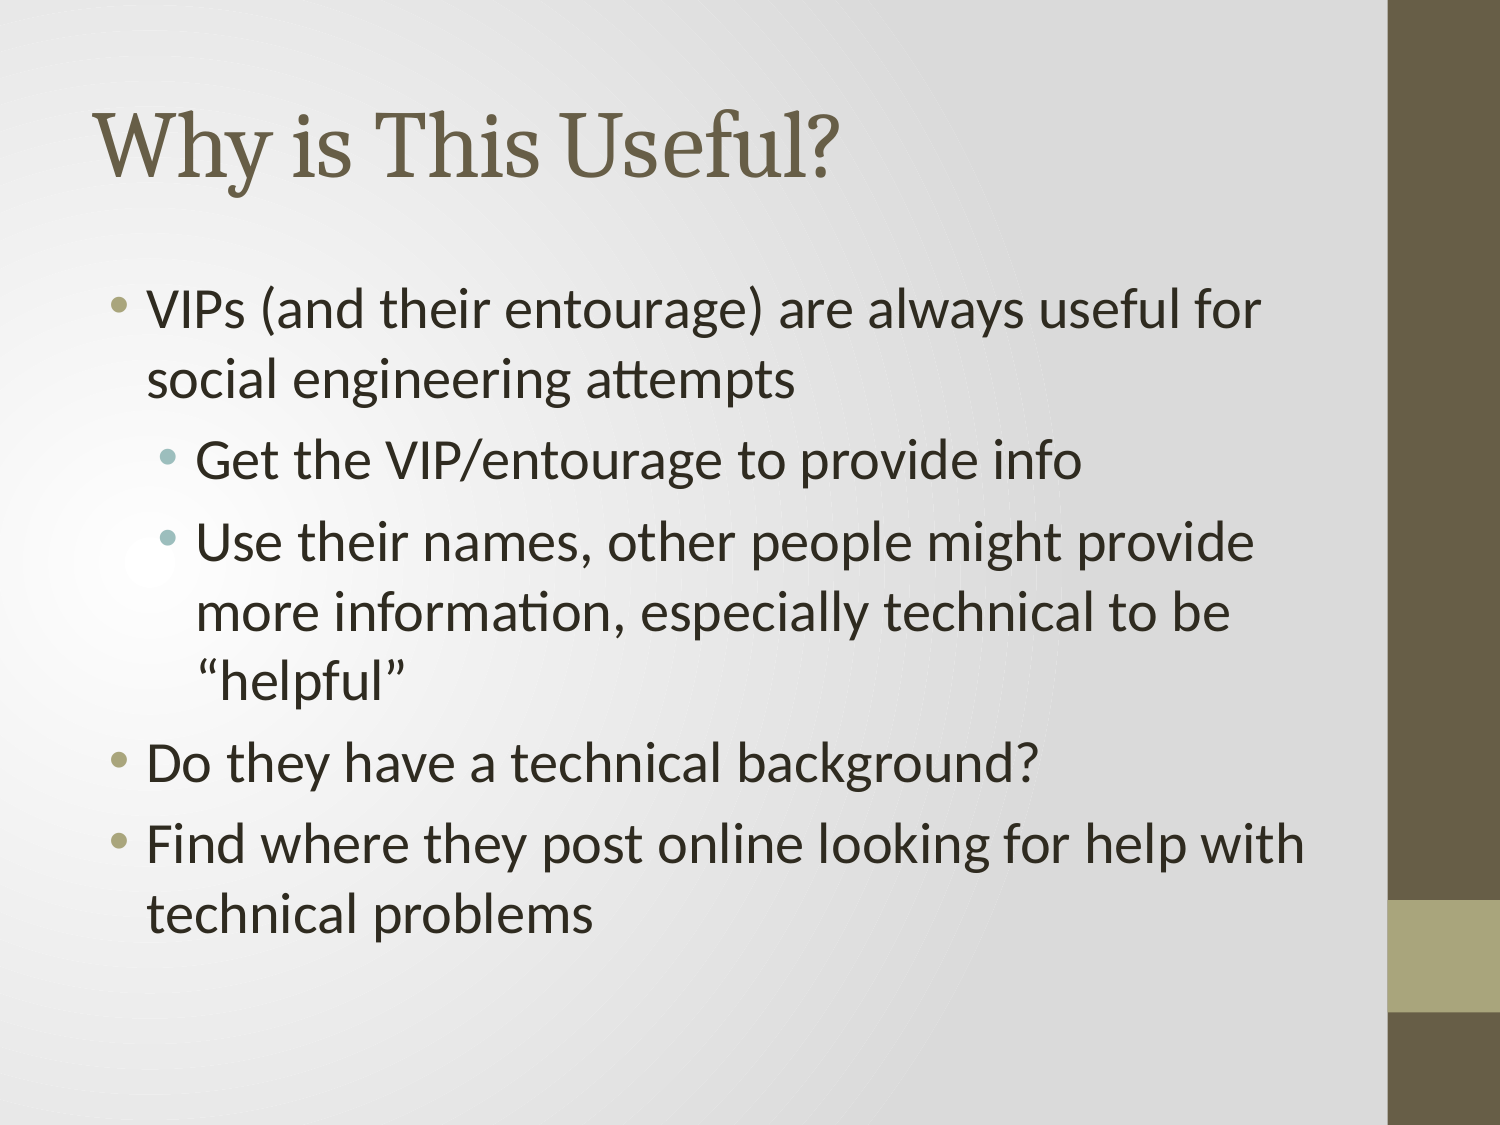

# Why is This Useful?
VIPs (and their entourage) are always useful for social engineering attempts
Get the VIP/entourage to provide info
Use their names, other people might provide more information, especially technical to be “helpful”
Do they have a technical background?
Find where they post online looking for help with technical problems